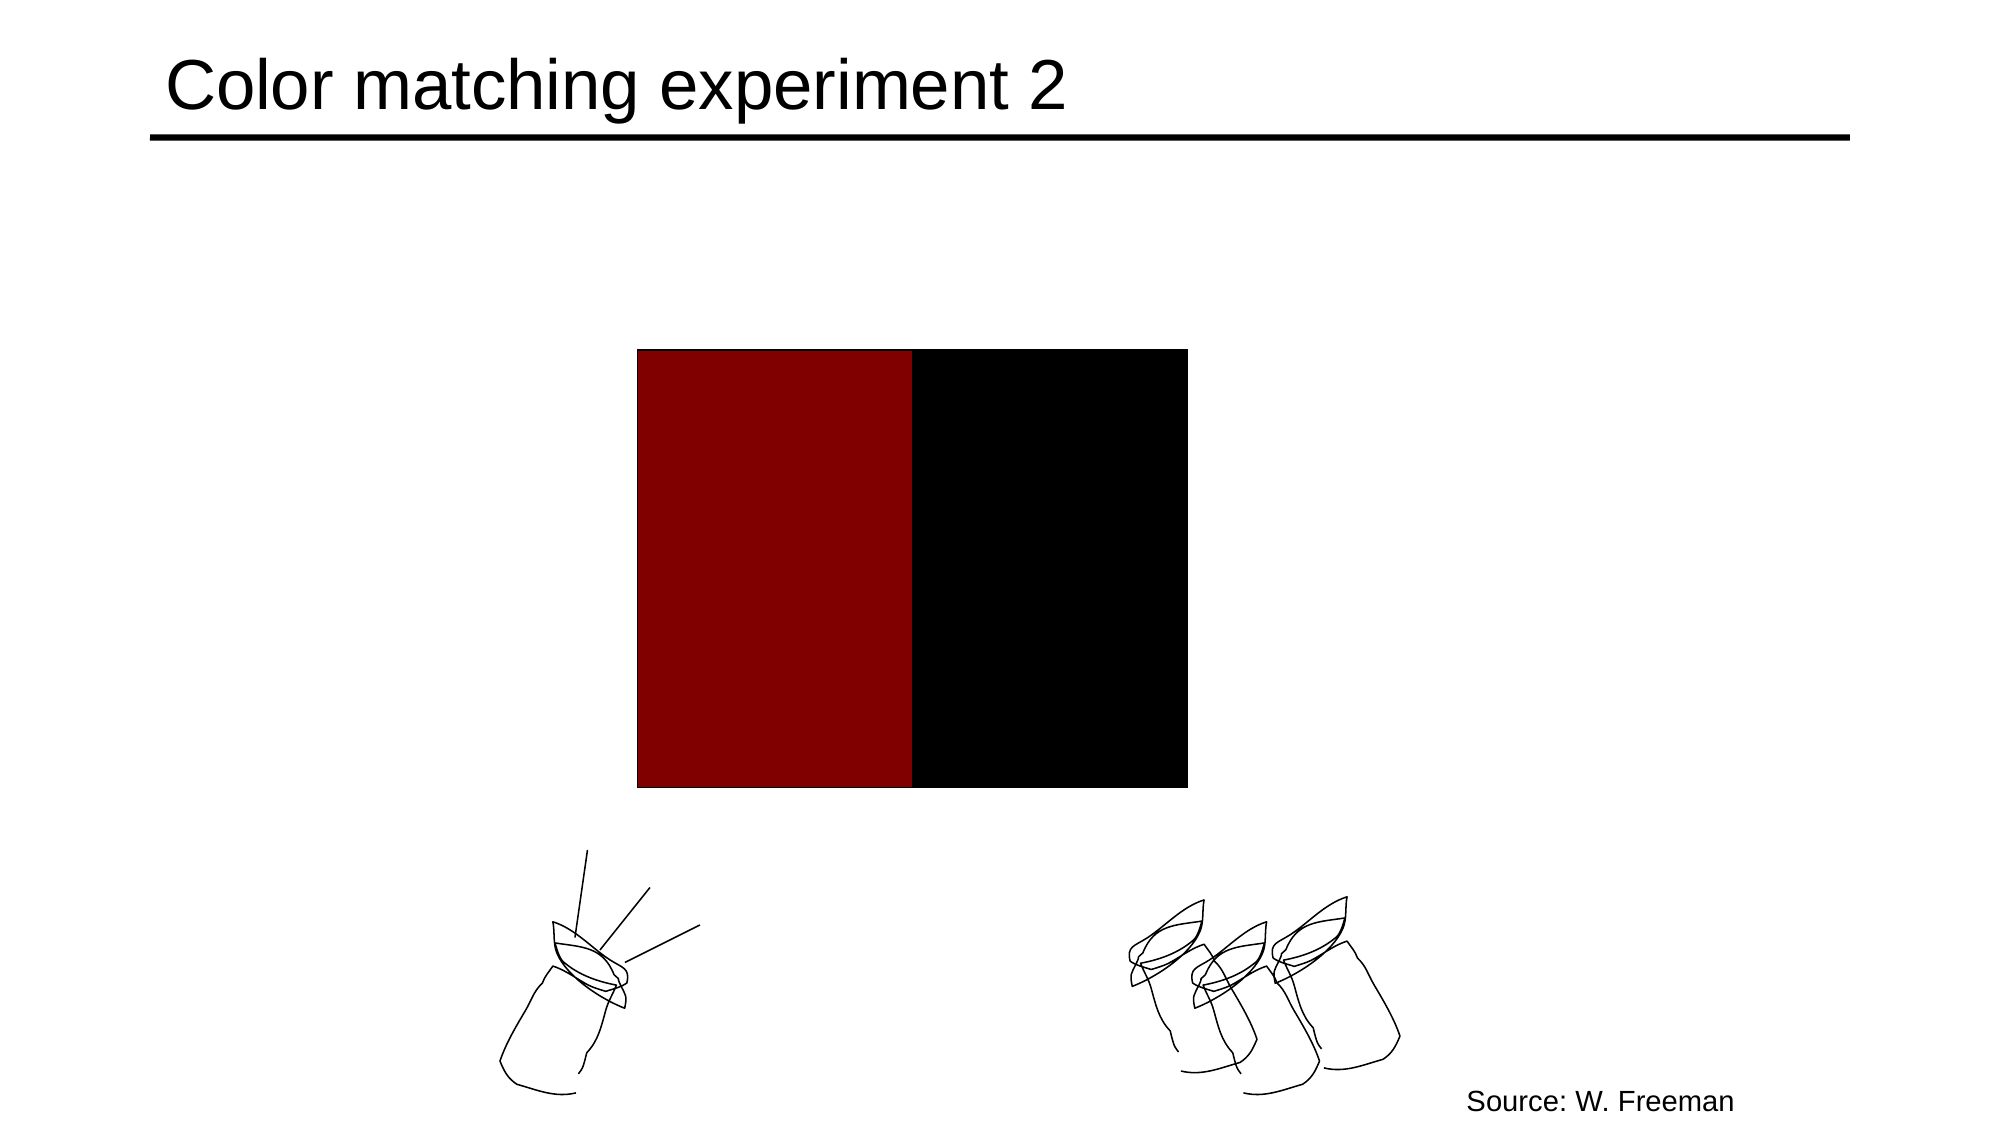

# Color matching experiment 2

Source: W. Freeman